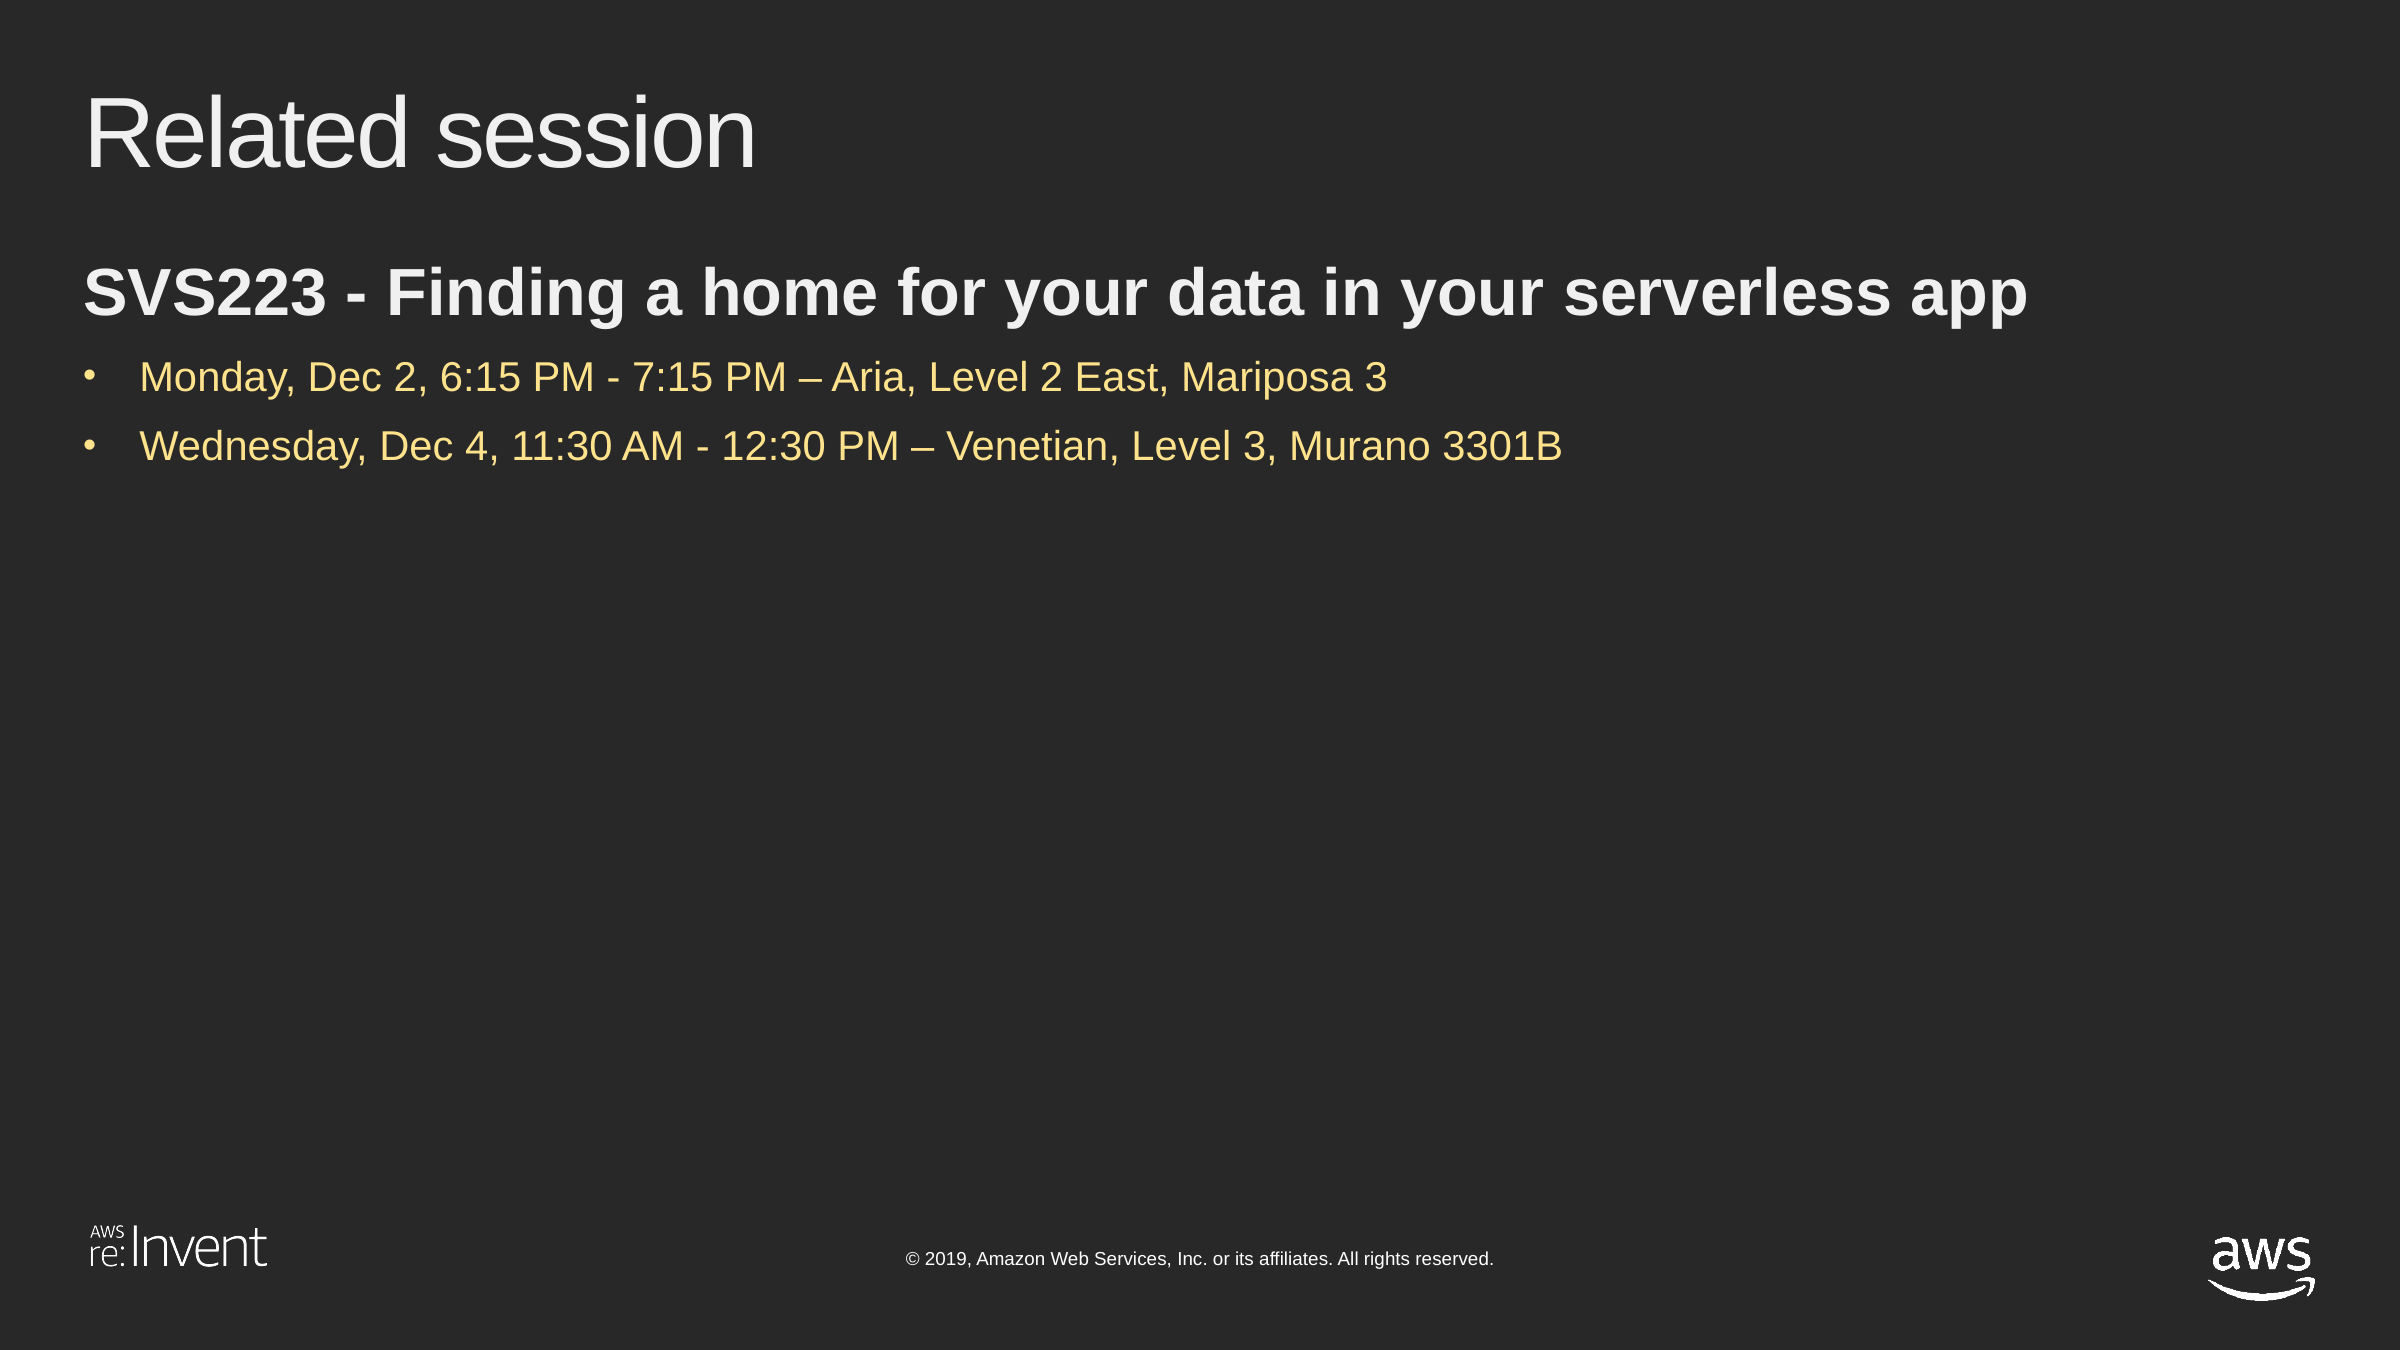

# Related session
SVS223 - Finding a home for your data in your serverless app
Monday, Dec 2, 6:15 PM - 7:15 PM – Aria, Level 2 East, Mariposa 3
Wednesday, Dec 4, 11:30 AM - 12:30 PM – Venetian, Level 3, Murano 3301B